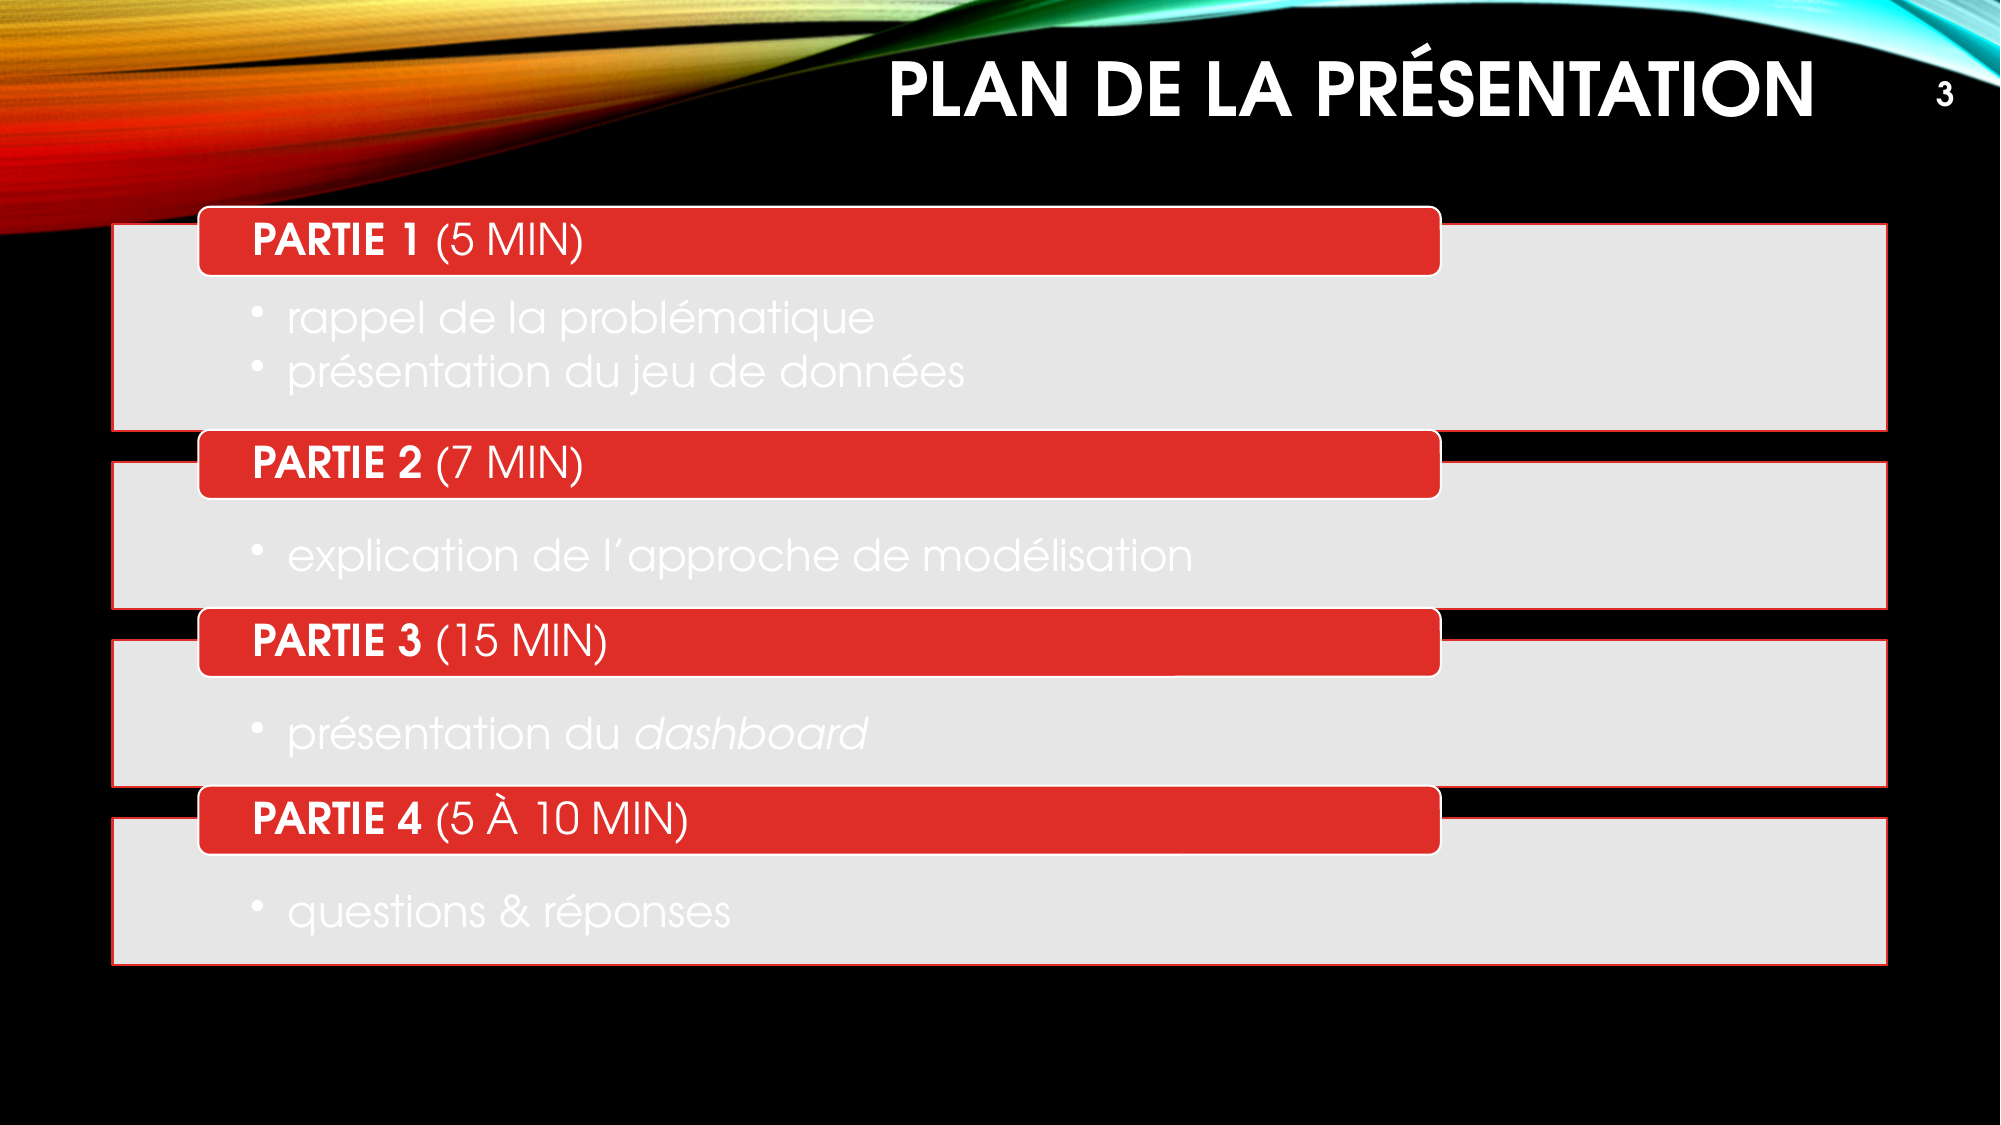

# Plan de la Présentation
3
rappel de la problématique
présentation du jeu de données
Partie 1 (5 min)
explication de l’approche de modélisation
Partie 2 (7 min)
présentation du dashboard
Partie 3 (15 min)
questions & réponses
Partie 4 (5 à 10 min)